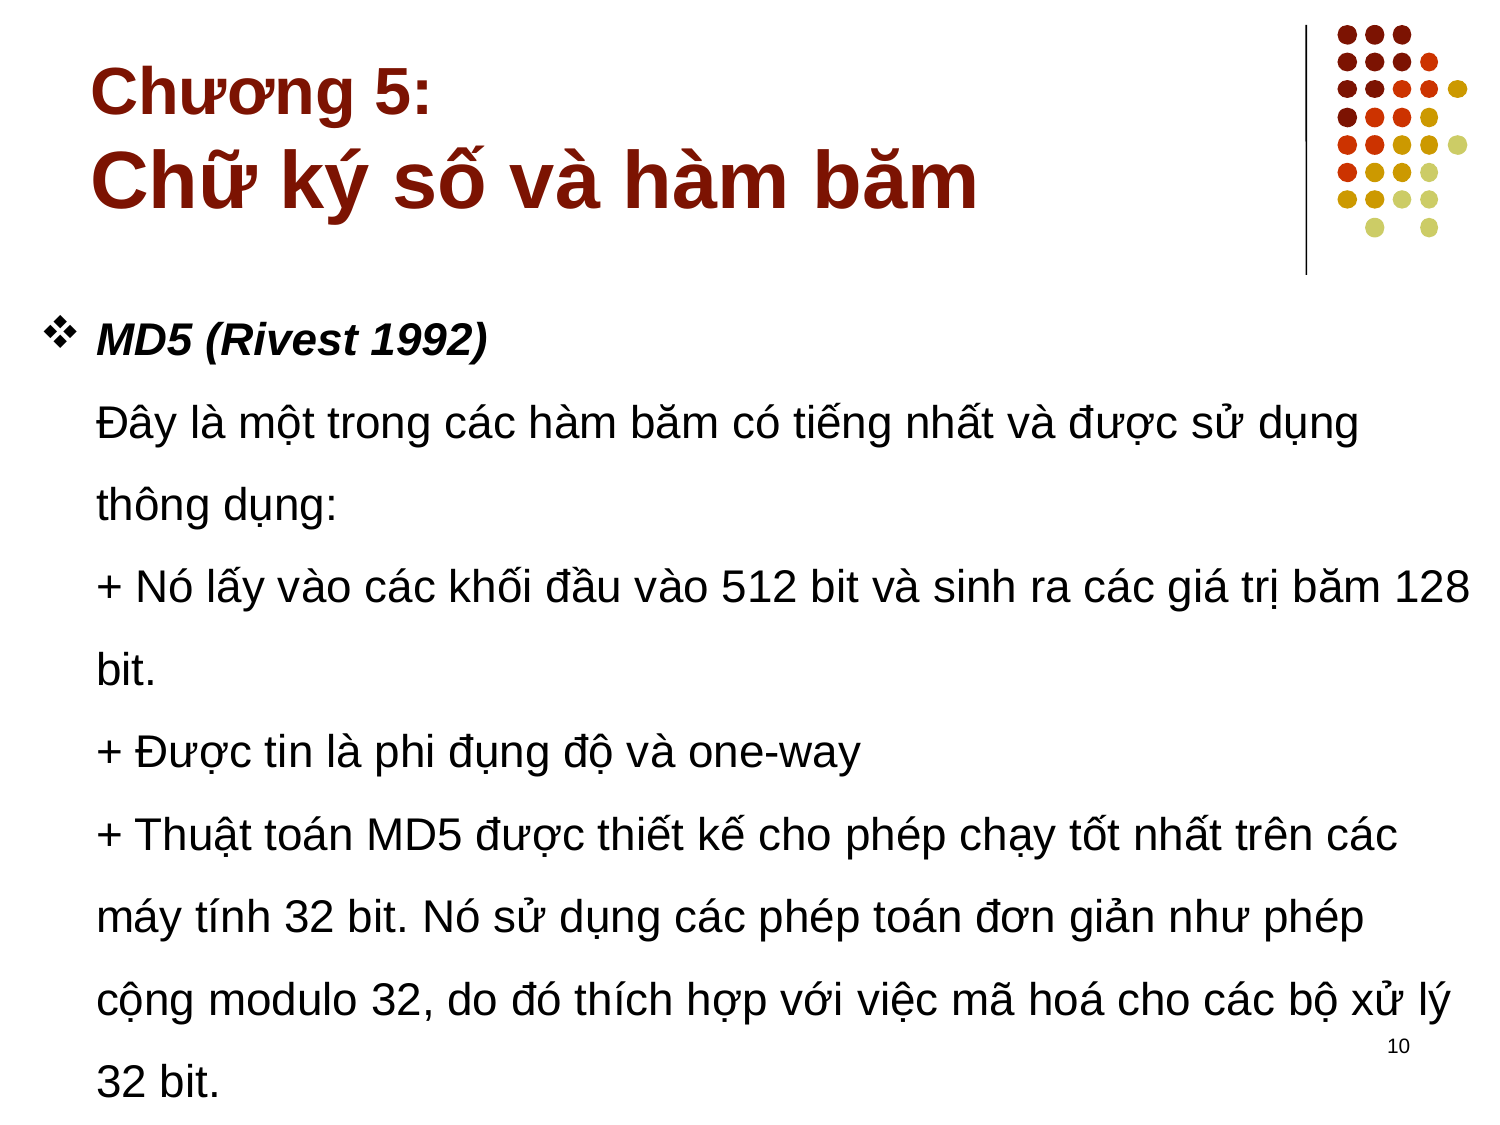

# Chương 5: Chữ ký số và hàm băm
MD5 (Rivest 1992)
Đây là một trong các hàm băm có tiếng nhất và được sử dụng thông dụng:
+ Nó lấy vào các khối đầu vào 512 bit và sinh ra các giá trị băm 128 bit.
+ Được tin là phi đụng độ và one-way
+ Thuật toán MD5 được thiết kế cho phép chạy tốt nhất trên các máy tính 32 bit. Nó sử dụng các phép toán đơn giản như phép cộng modulo 32, do đó thích hợp với việc mã hoá cho các bộ xử lý 32 bit.
10